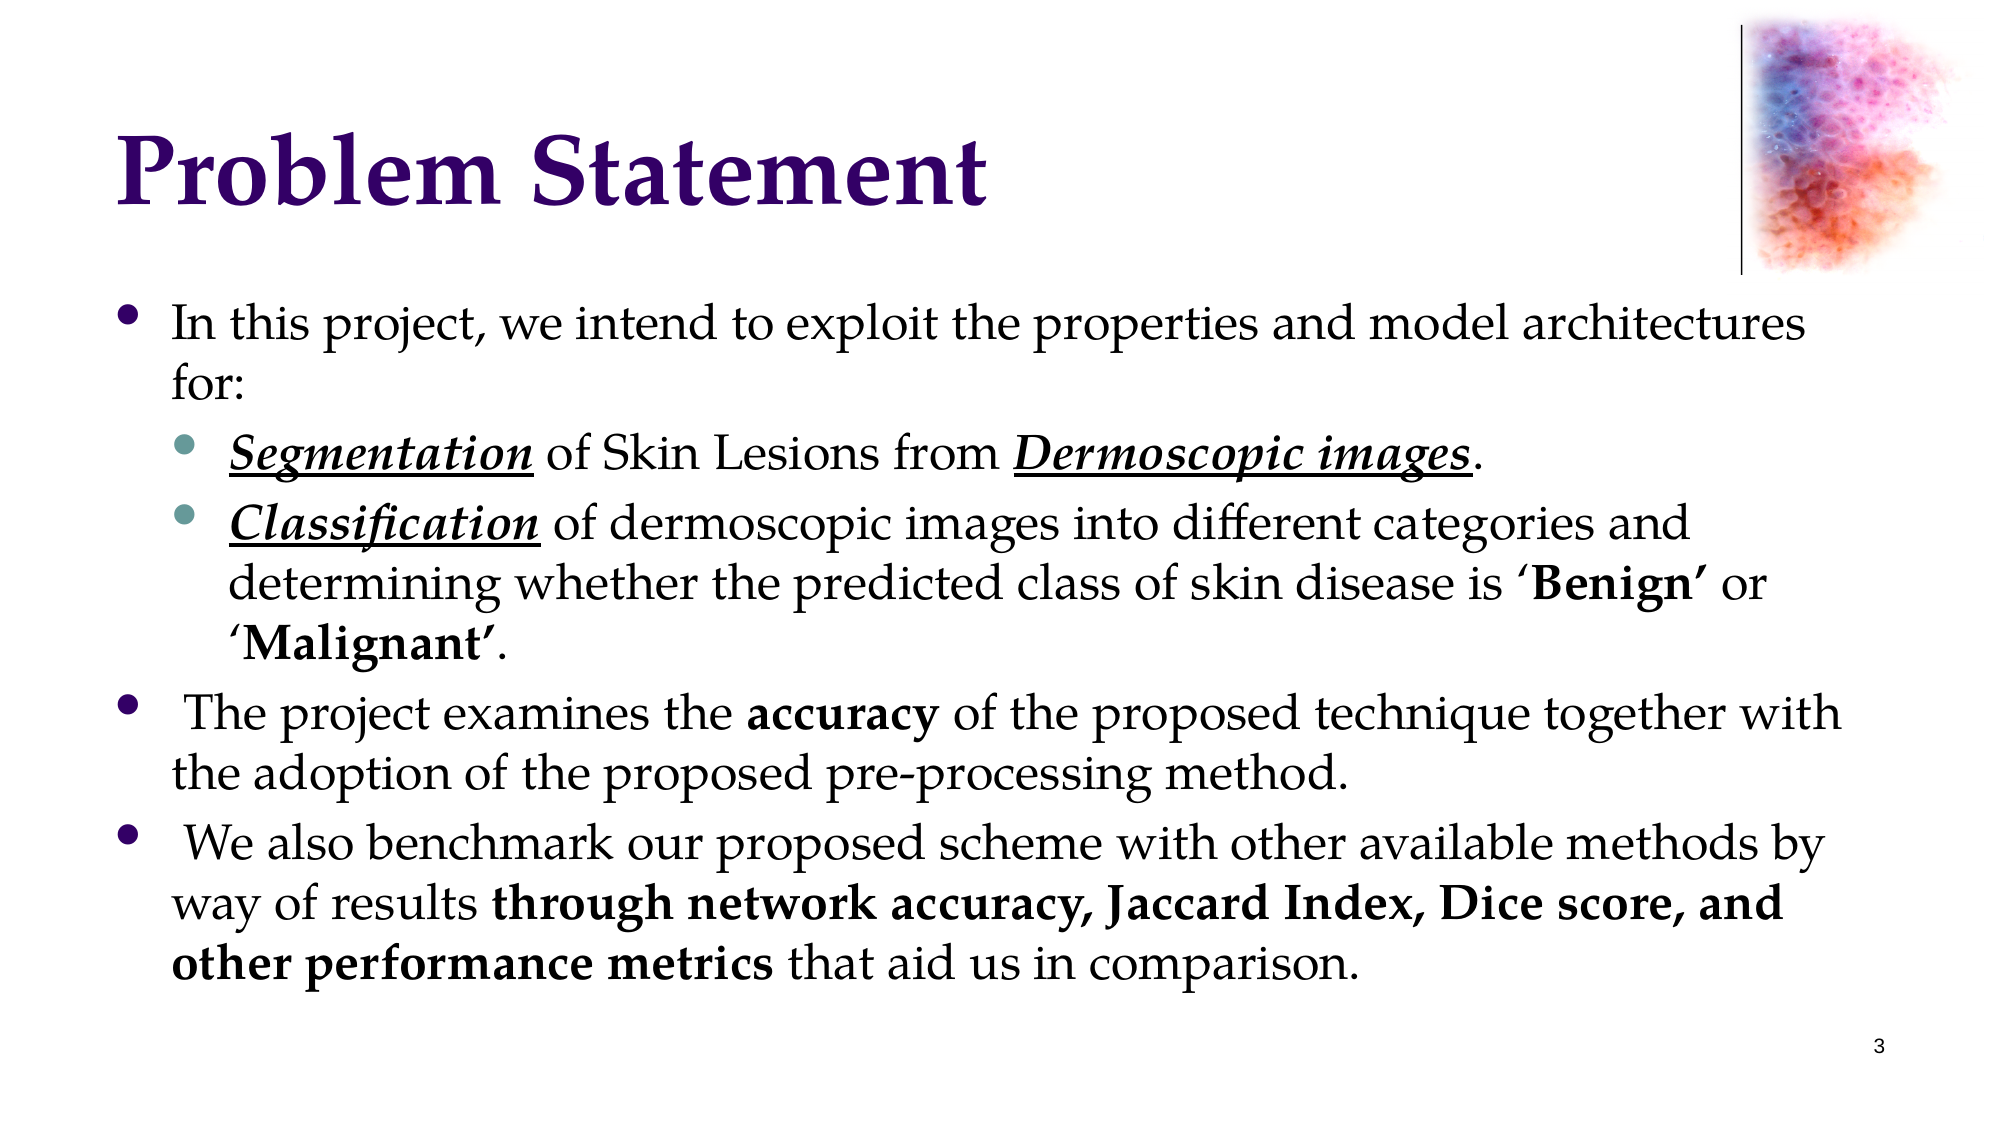

# Problem Statement
In this project, we intend to exploit the properties and model architectures for:
Segmentation of Skin Lesions from Dermoscopic images.
Classification of dermoscopic images into different categories and determining whether the predicted class of skin disease is ‘Benign’ or ‘Malignant’.
 The project examines the accuracy of the proposed technique together with the adoption of the proposed pre-processing method.
 We also benchmark our proposed scheme with other available methods by way of results through network accuracy, Jaccard Index, Dice score, and other performance metrics that aid us in comparison.
3